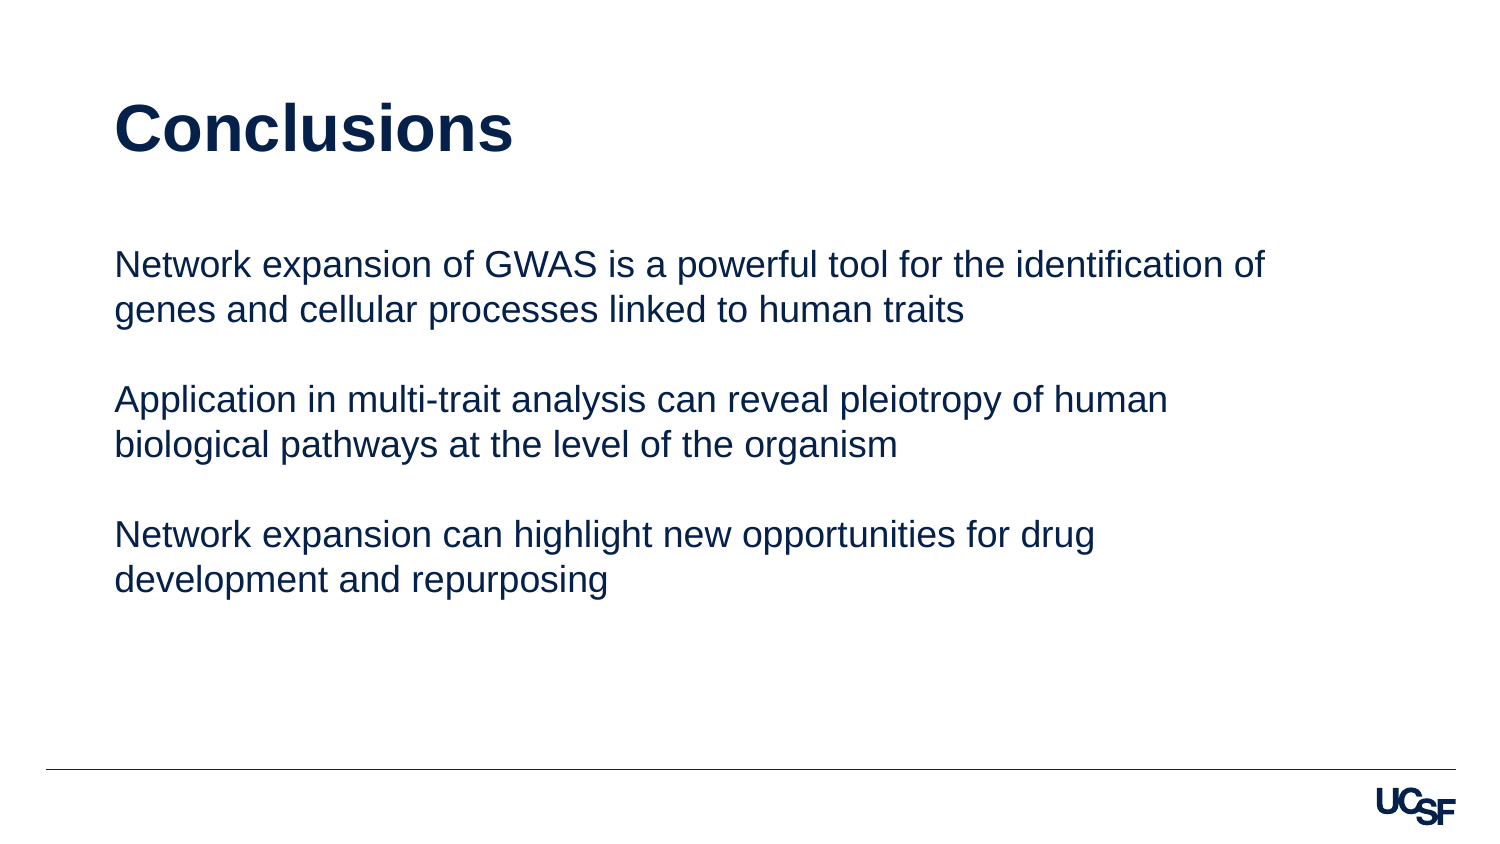

Conclusions
Network expansion of GWAS is a powerful tool for the identification of genes and cellular processes linked to human traits

Application in multi-trait analysis can reveal pleiotropy of human biological pathways at the level of the organism

Network expansion can highlight new opportunities for drug development and repurposing